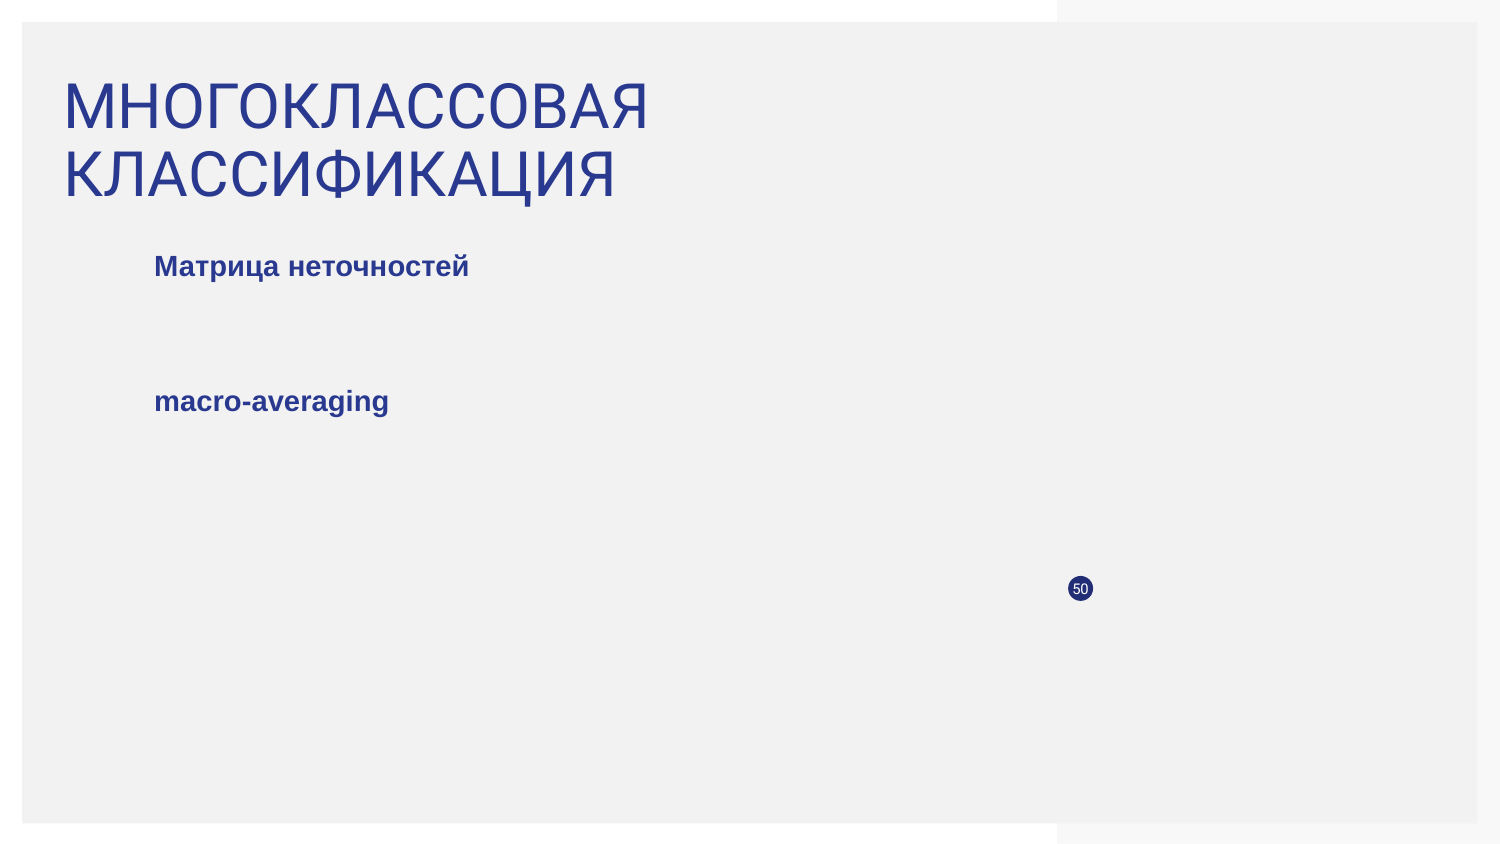

# МНОГОКЛАССОВАЯ КЛАССИФИКАЦИЯ
Матрица неточностей
macro-averaging
50